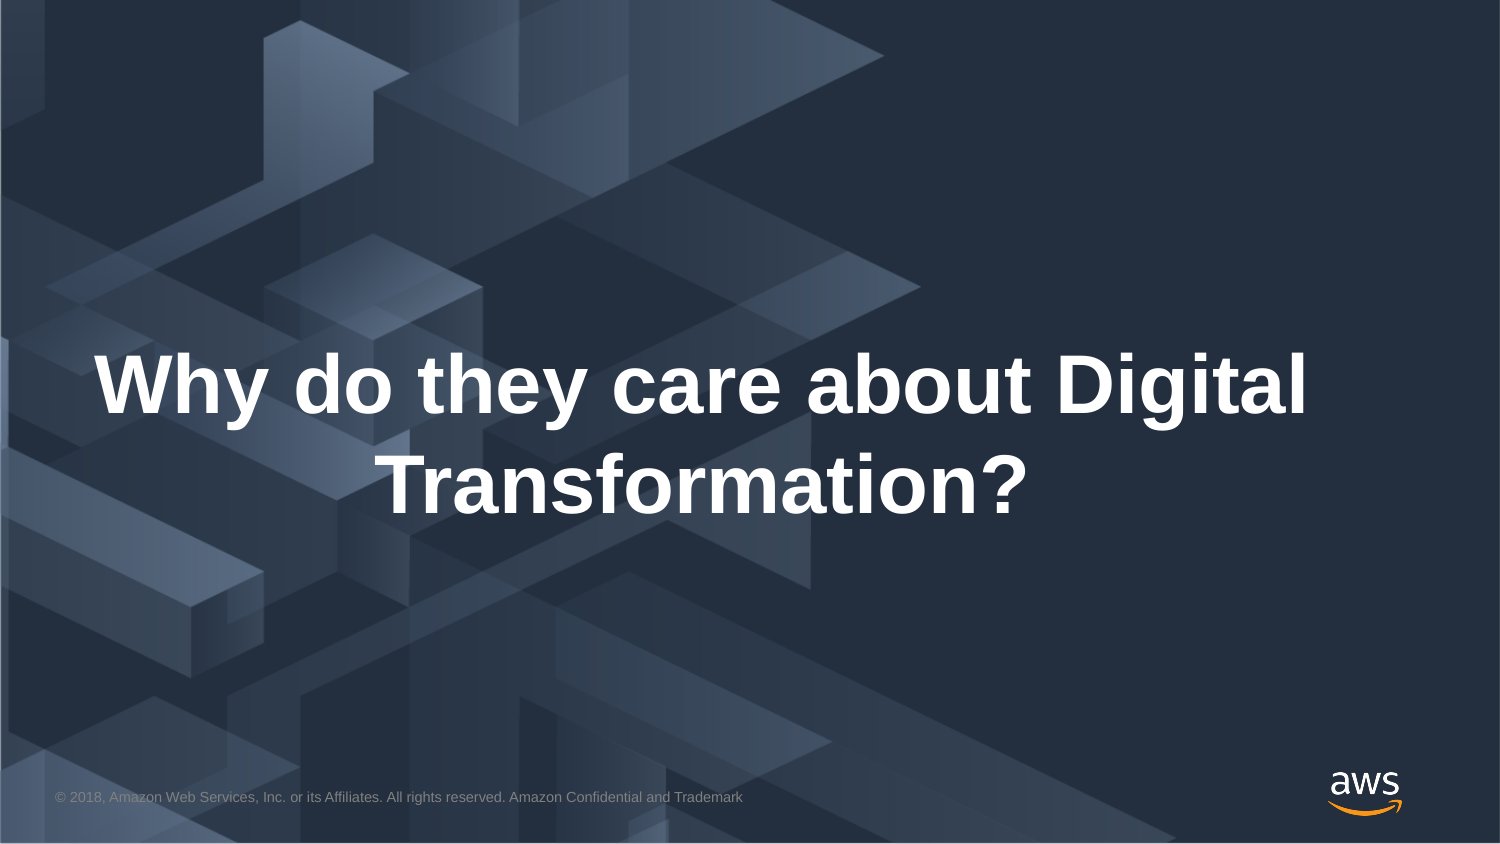

# Why do they care about Digital Transformation?